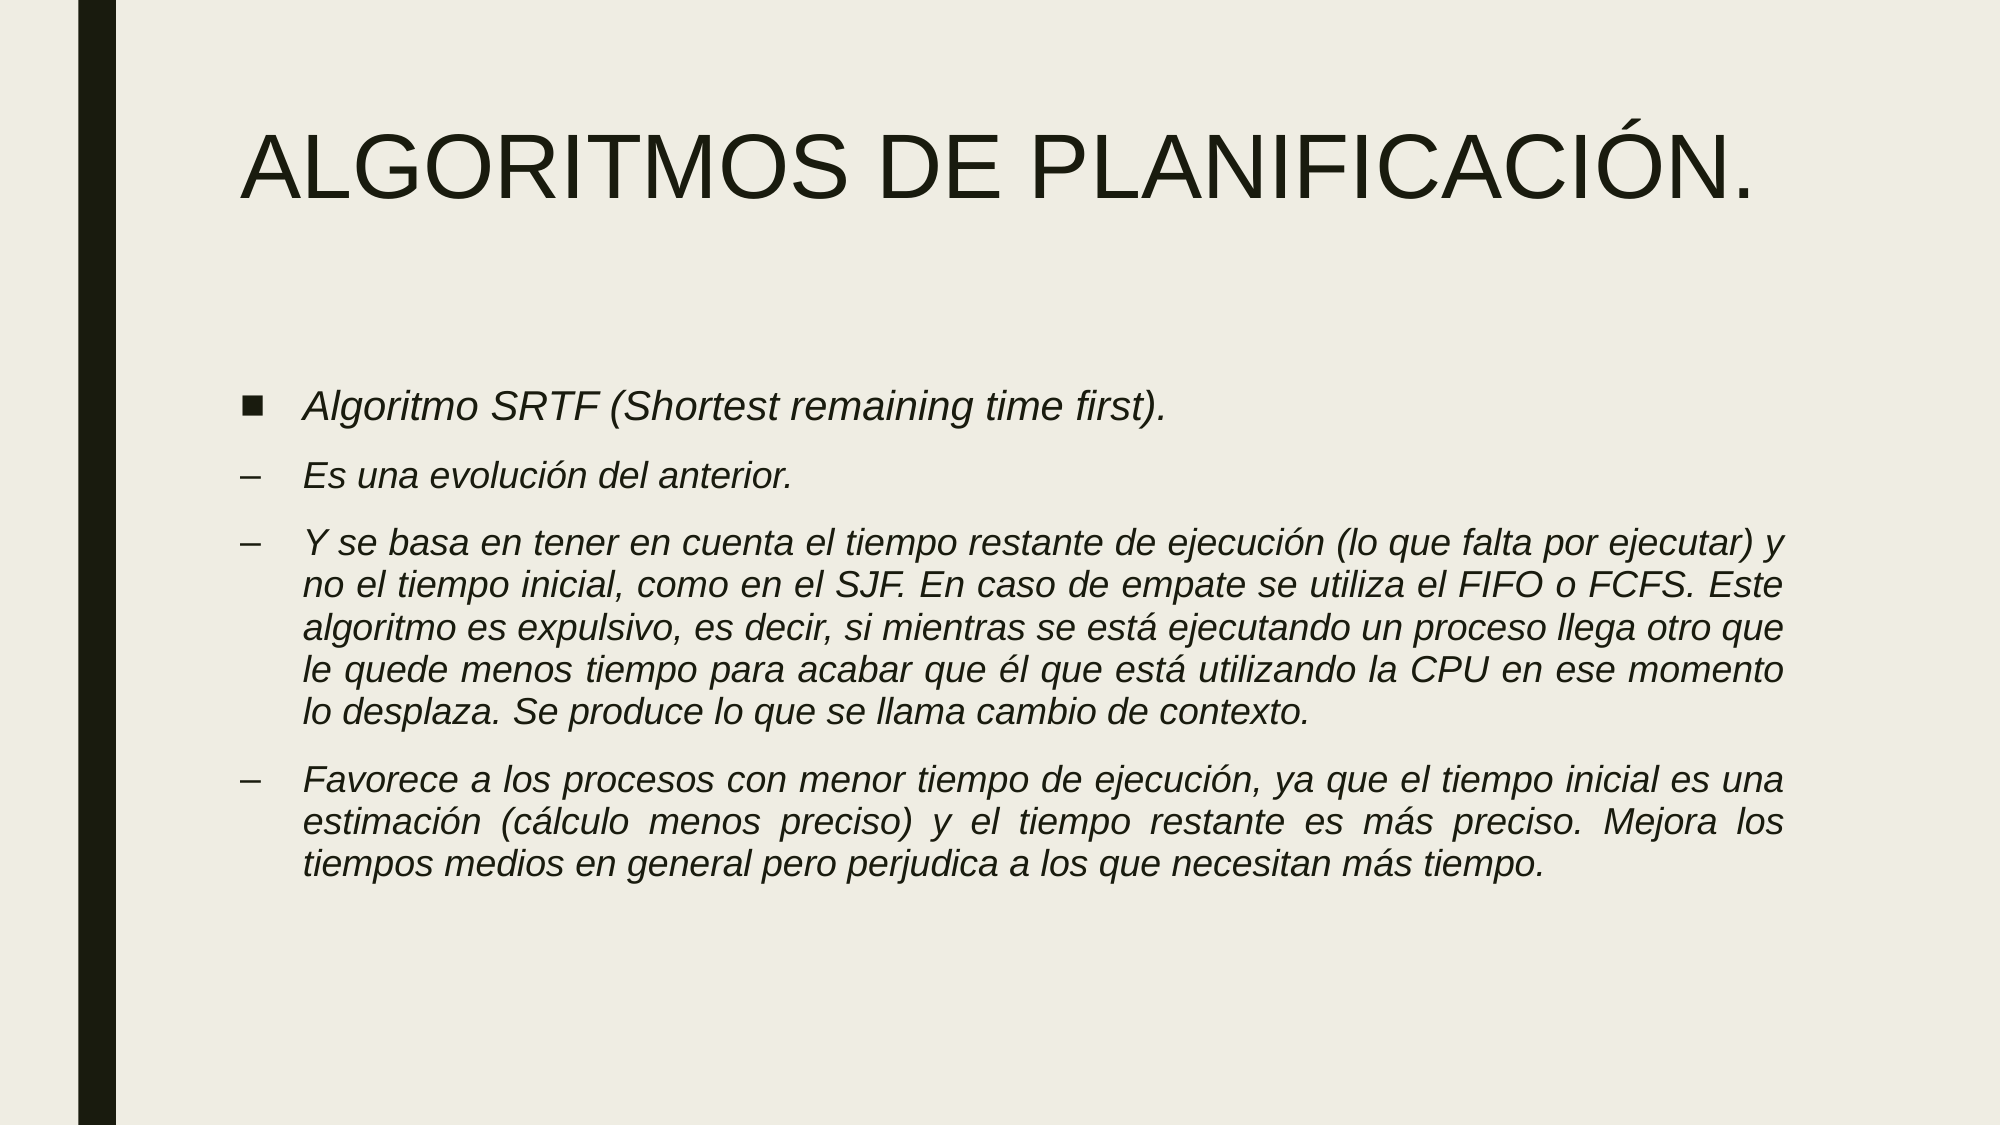

# ALGORITMOS DE PLANIFICACIÓN.
Algoritmo SRTF (Shortest remaining time first).
Es una evolución del anterior.
Y se basa en tener en cuenta el tiempo restante de ejecución (lo que falta por ejecutar) y no el tiempo inicial, como en el SJF. En caso de empate se utiliza el FIFO o FCFS. Este algoritmo es expulsivo, es decir, si mientras se está ejecutando un proceso llega otro que le quede menos tiempo para acabar que él que está utilizando la CPU en ese momento lo desplaza. Se produce lo que se llama cambio de contexto.
Favorece a los procesos con menor tiempo de ejecución, ya que el tiempo inicial es una estimación (cálculo menos preciso) y el tiempo restante es más preciso. Mejora los tiempos medios en general pero perjudica a los que necesitan más tiempo.